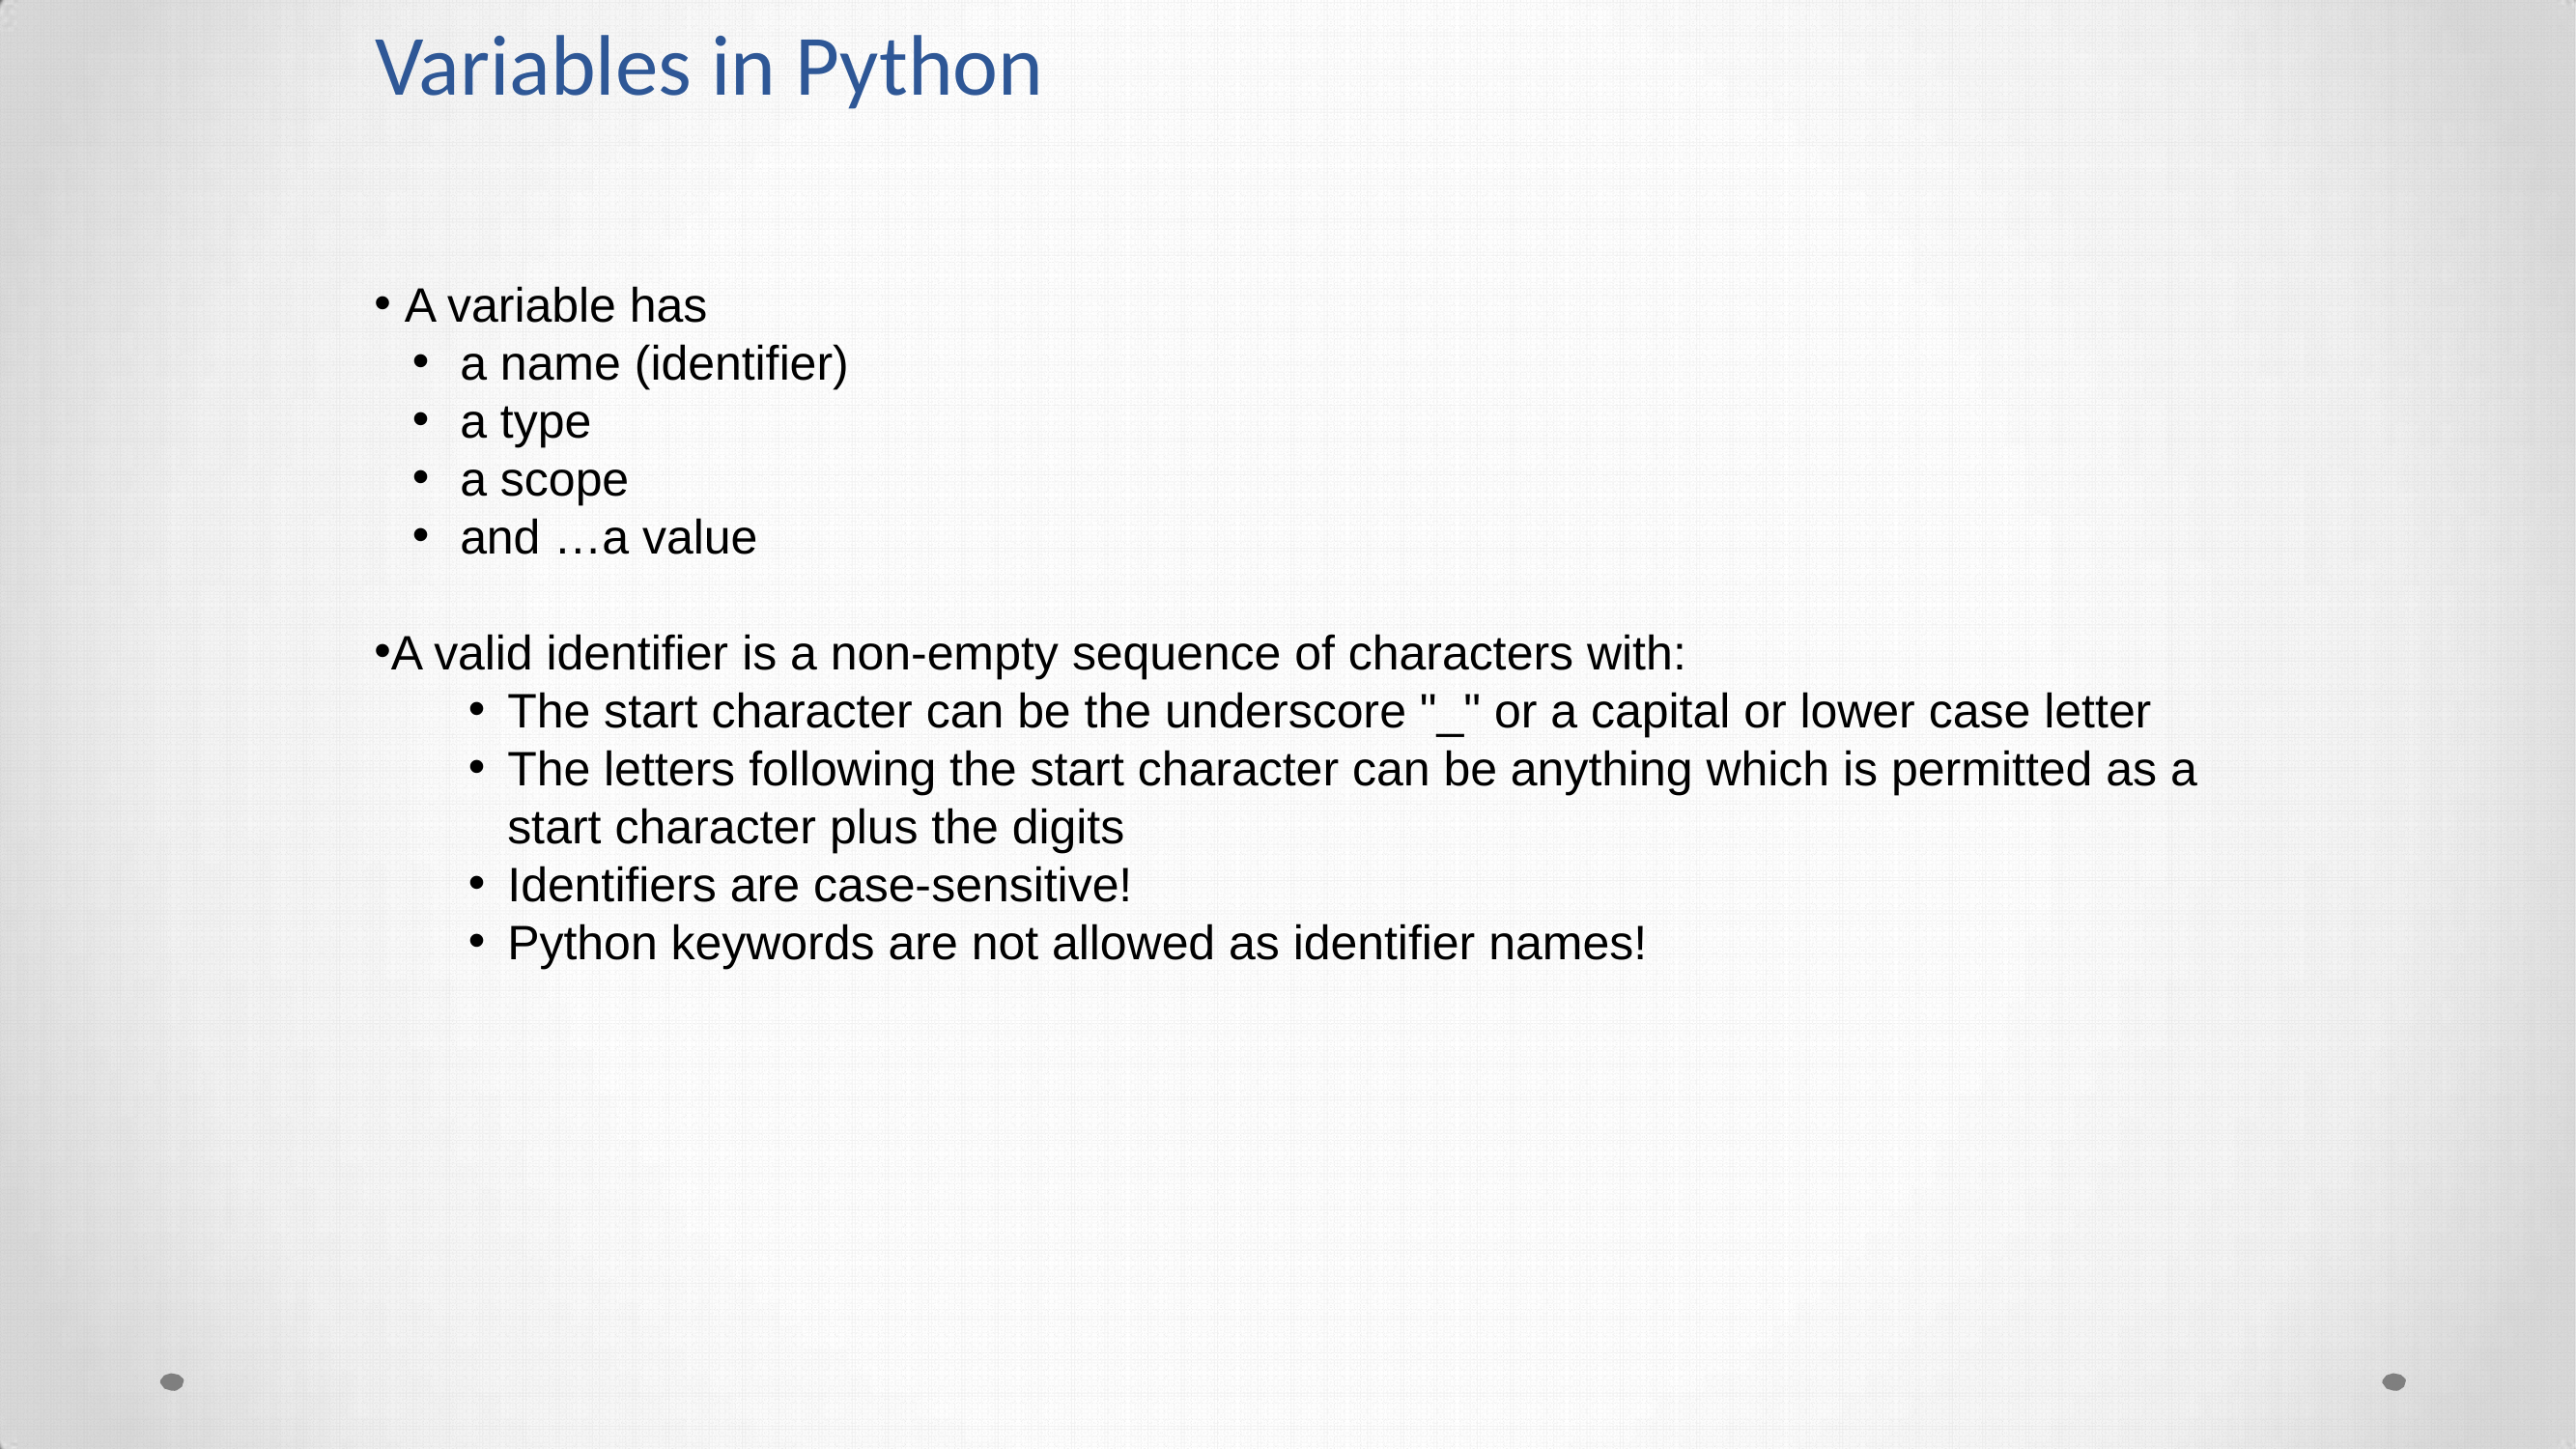

Variables in Python
 A variable has
 a name (identifier)
 a type
 a scope
 and …a value

A valid identifier is a non-empty sequence of characters with:
The start character can be the underscore "_" or a capital or lower case letter
The letters following the start character can be anything which is permitted as a start character plus the digits
Identifiers are case-sensitive!
Python keywords are not allowed as identifier names!